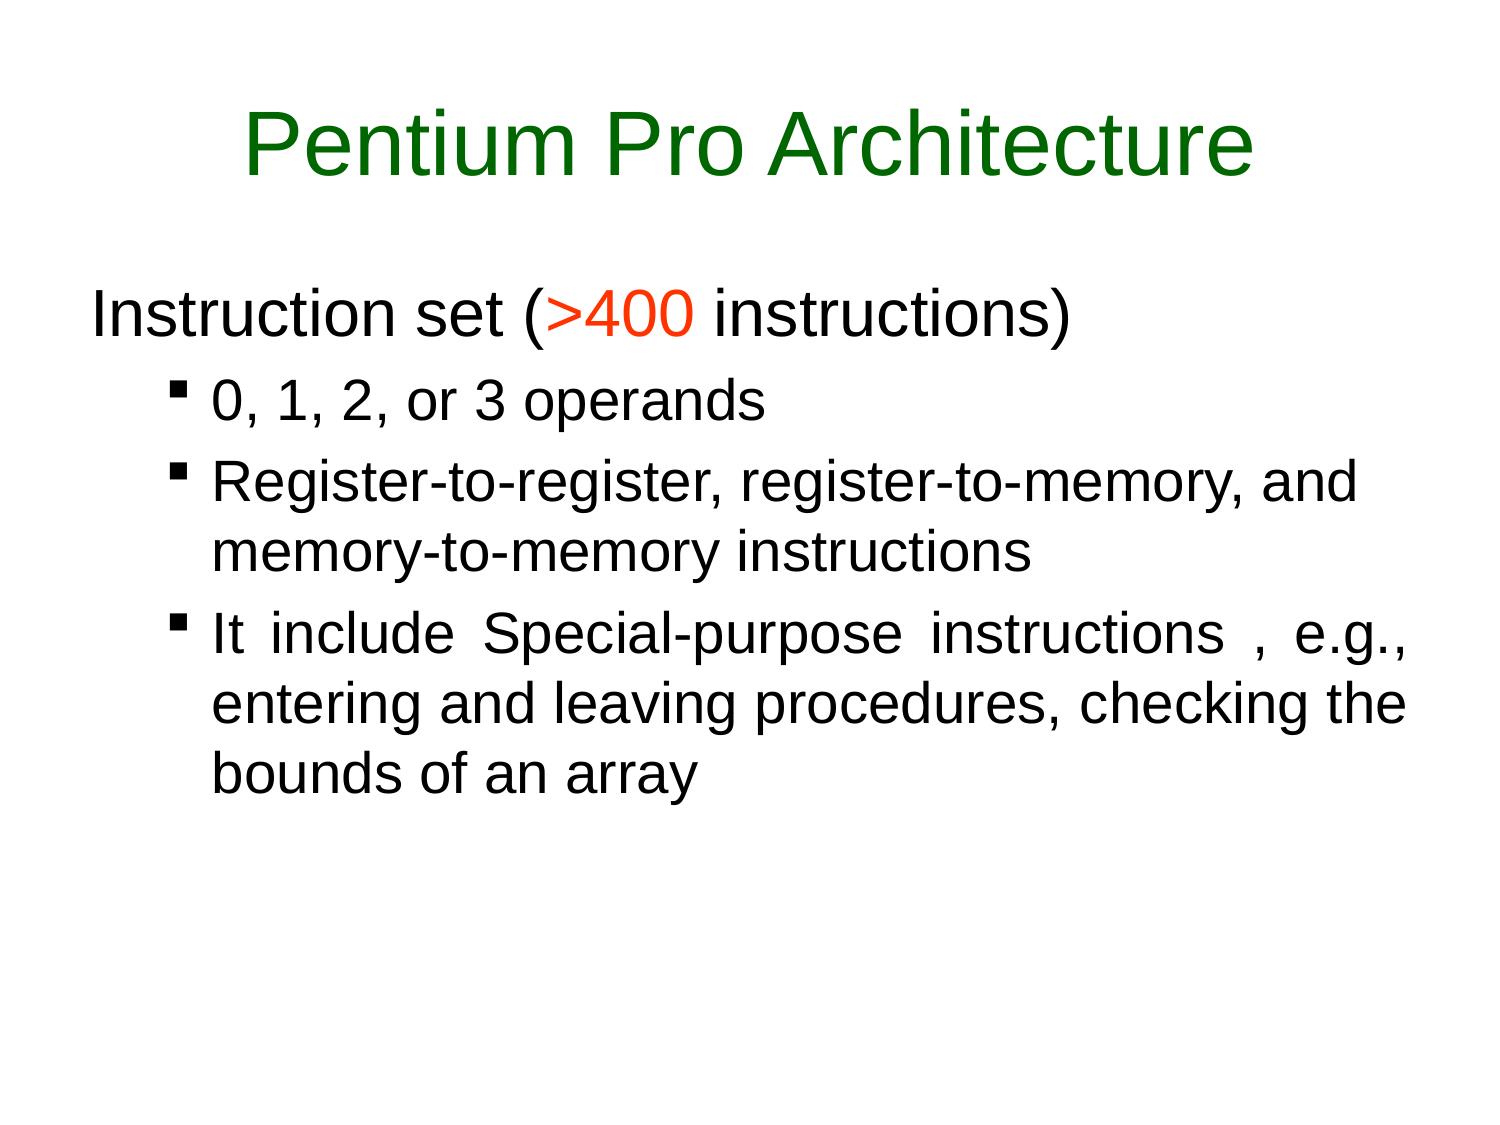

# Pentium Pro Architecture
Instruction set (>400 instructions)
0, 1, 2, or 3 operands
Register-to-register, register-to-memory, and memory-to-memory instructions
It include Special-purpose instructions , e.g., entering and leaving procedures, checking the bounds of an array